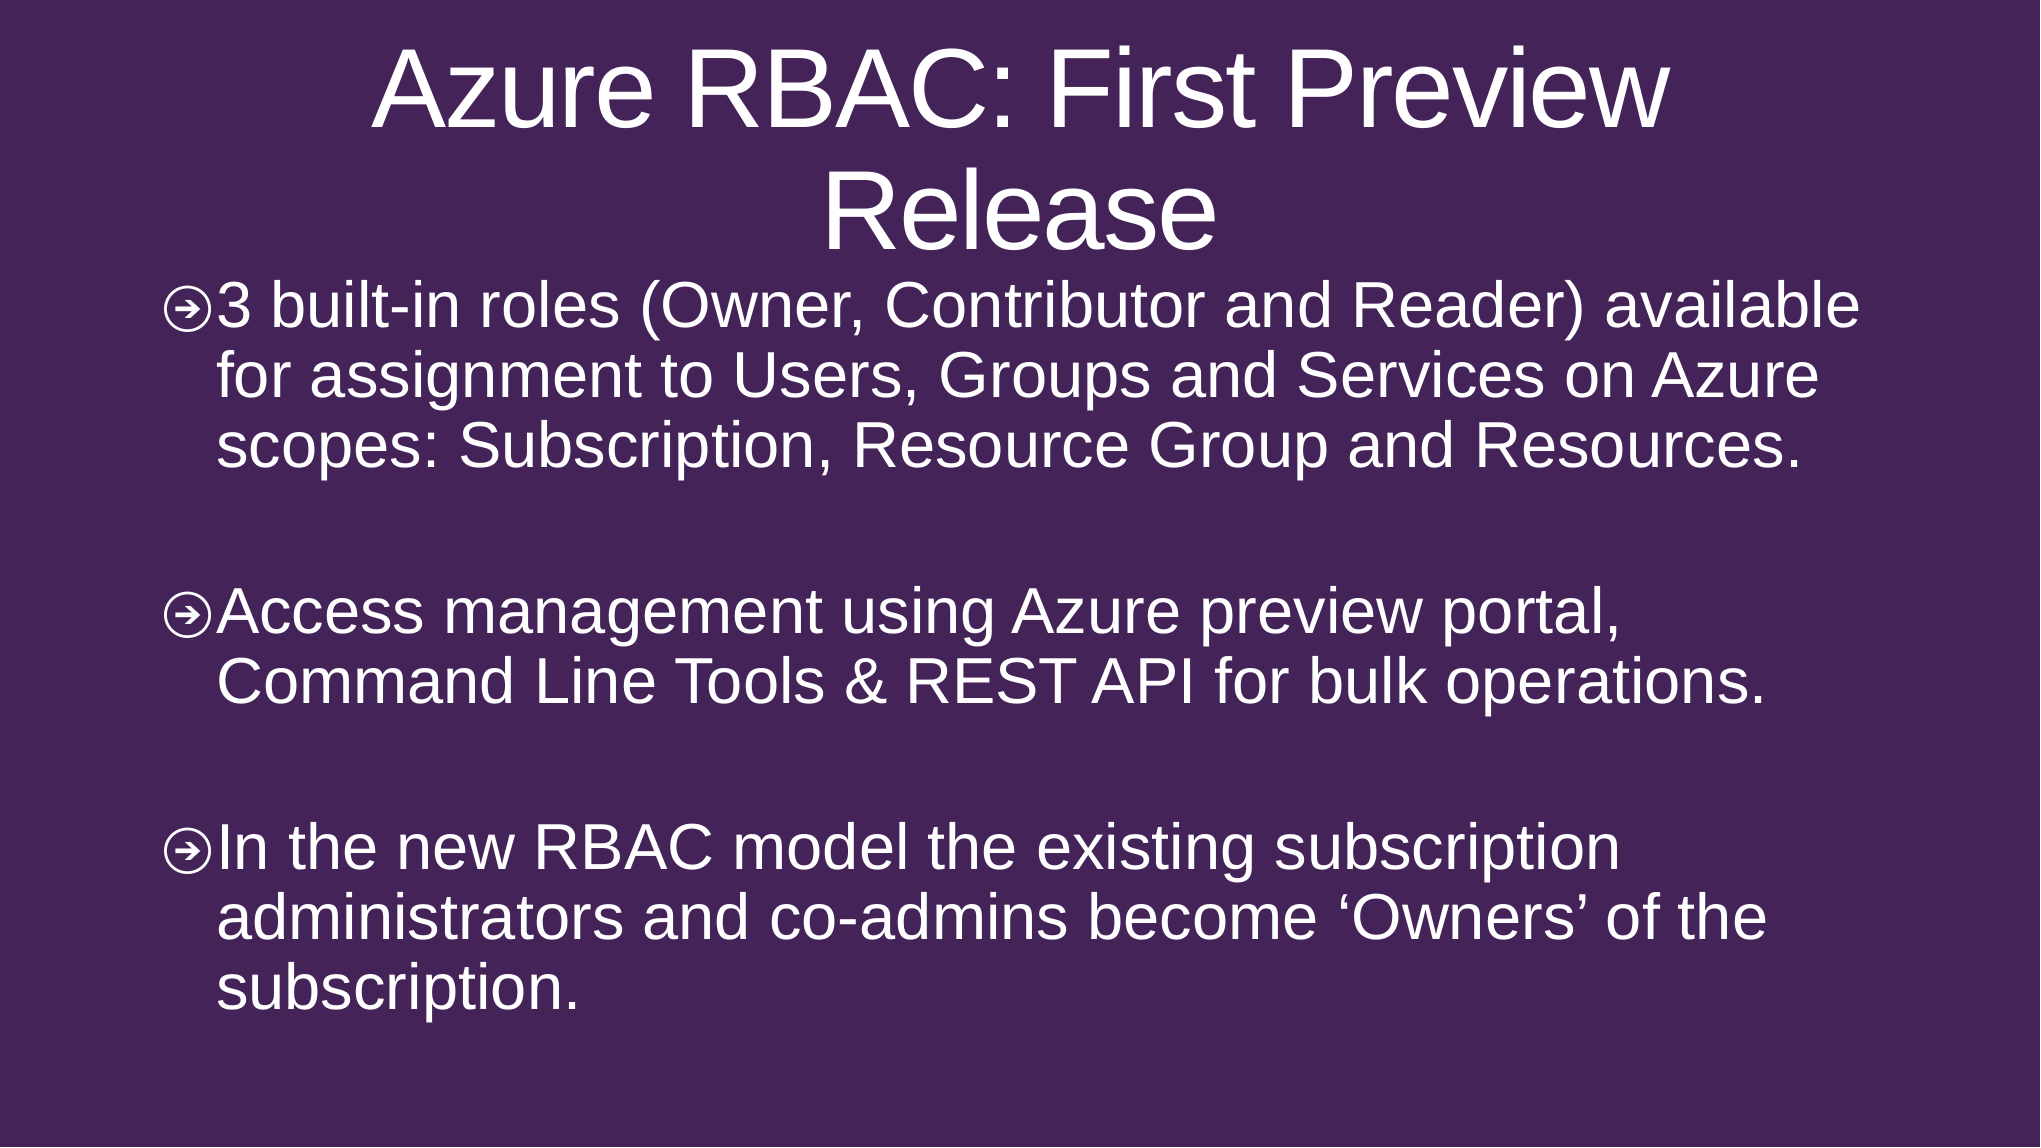

# Azure RBAC: First Preview Release
3 built-in roles (Owner, Contributor and Reader) available for assignment to Users, Groups and Services on Azure scopes: Subscription, Resource Group and Resources.

Access management using Azure preview portal, Command Line Tools & REST API for bulk operations.

In the new RBAC model the existing subscription administrators and co-admins become ‘Owners’ of the subscription.